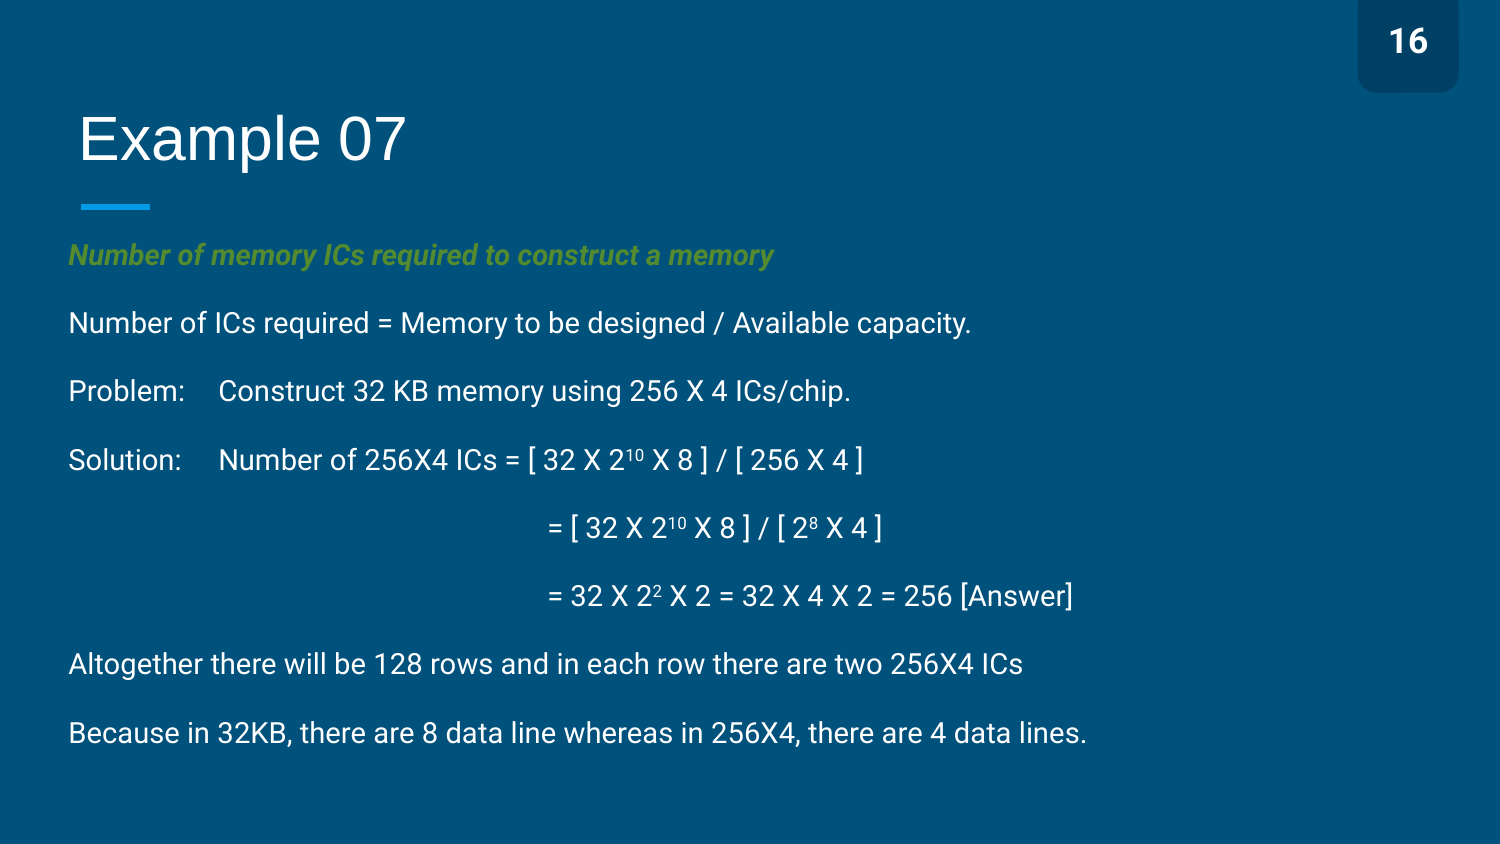

16
# Example 07
Number of memory ICs required to construct a memory
Number of ICs required = Memory to be designed / Available capacity.
Problem:	Construct 32 KB memory using 256 X 4 ICs/chip.
Solution:	Number of 256X4 ICs = [ 32 X 210 X 8 ] / [ 256 X 4 ]
			    = [ 32 X 210 X 8 ] / [ 28 X 4 ]
			    = 32 X 22 X 2 = 32 X 4 X 2 = 256 [Answer]
Altogether there will be 128 rows and in each row there are two 256X4 ICs
Because in 32KB, there are 8 data line whereas in 256X4, there are 4 data lines.